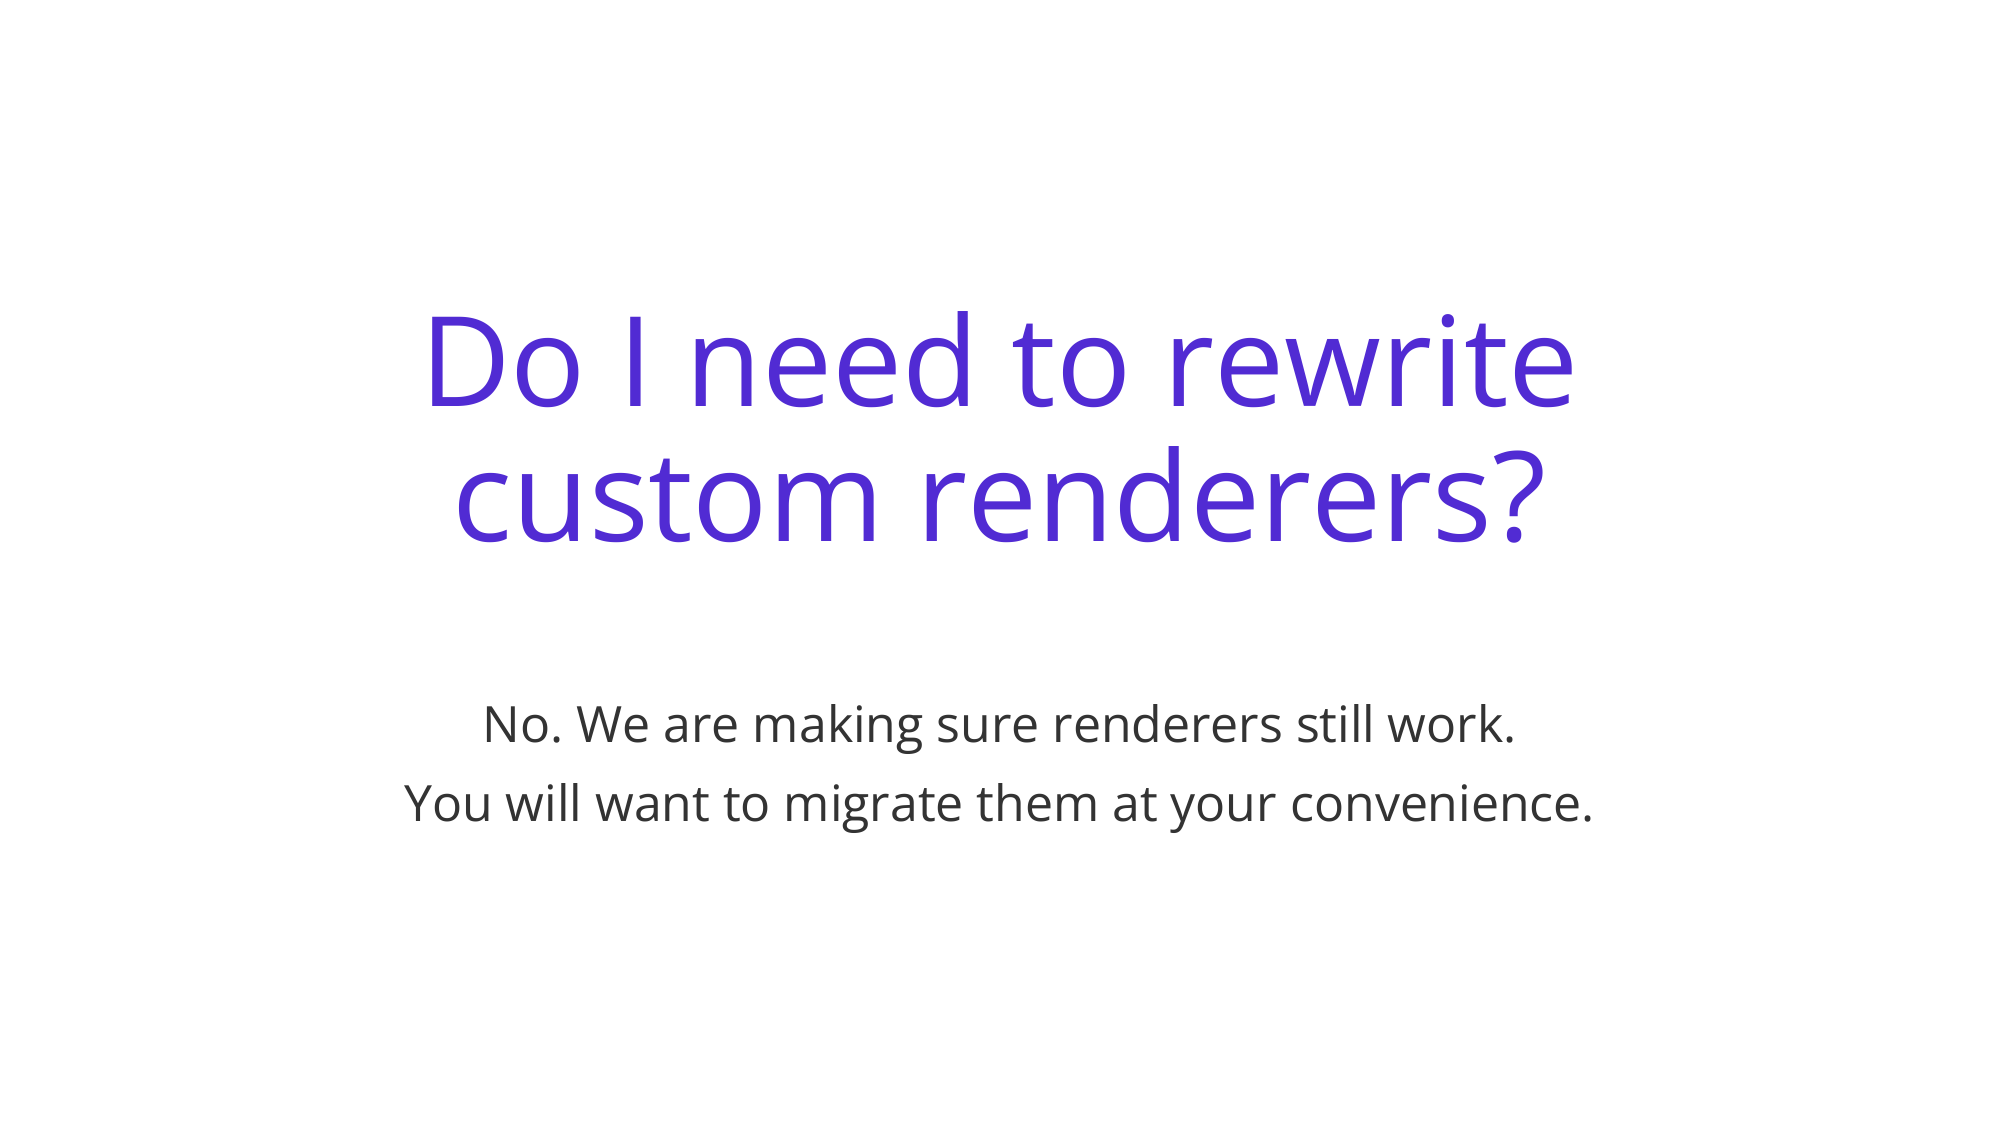

# Do I need to rewrite custom renderers?
No. We are making sure renderers still work.
You will want to migrate them at your convenience.